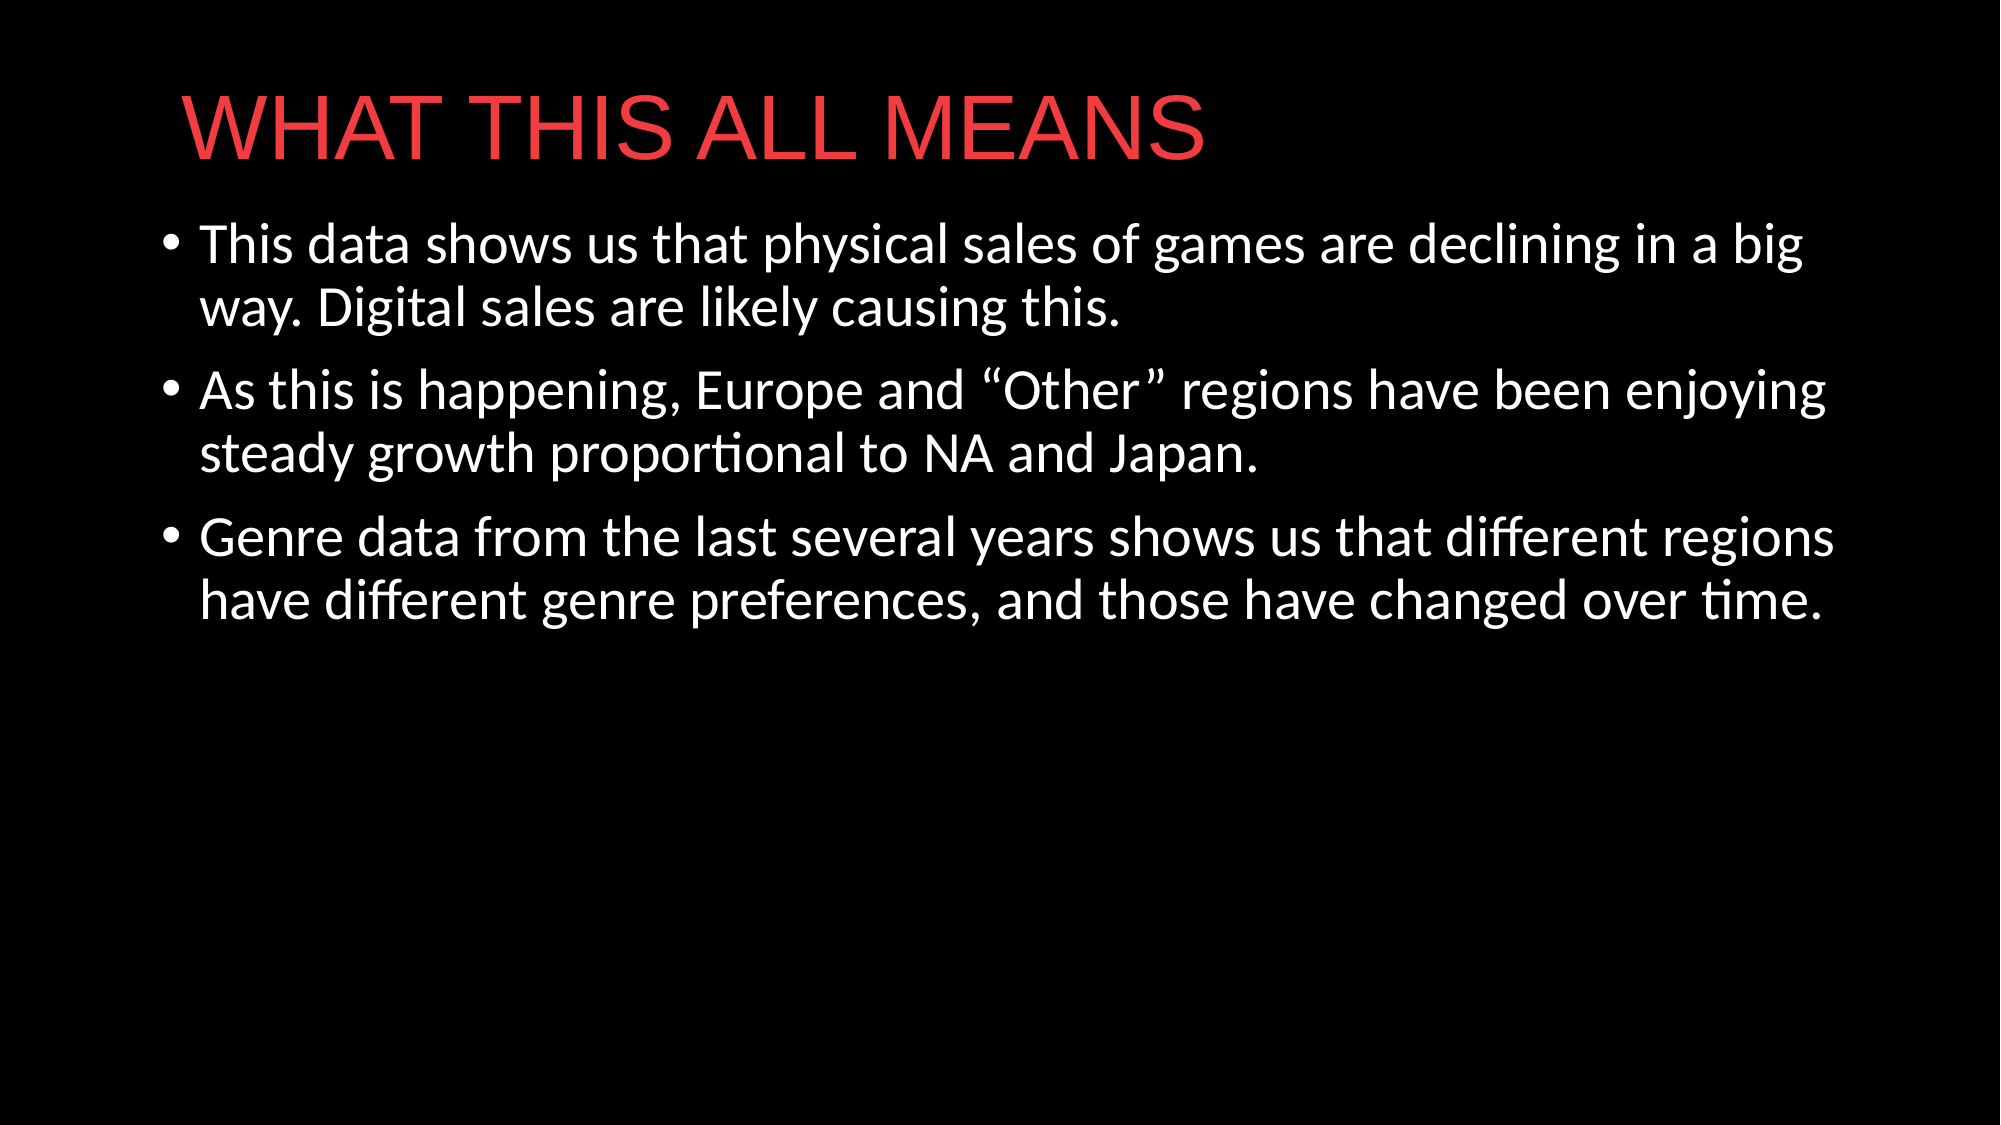

# WHAT THIS ALL MEANS
This data shows us that physical sales of games are declining in a big way. Digital sales are likely causing this.
As this is happening, Europe and “Other” regions have been enjoying steady growth proportional to NA and Japan.
Genre data from the last several years shows us that different regions have different genre preferences, and those have changed over time.